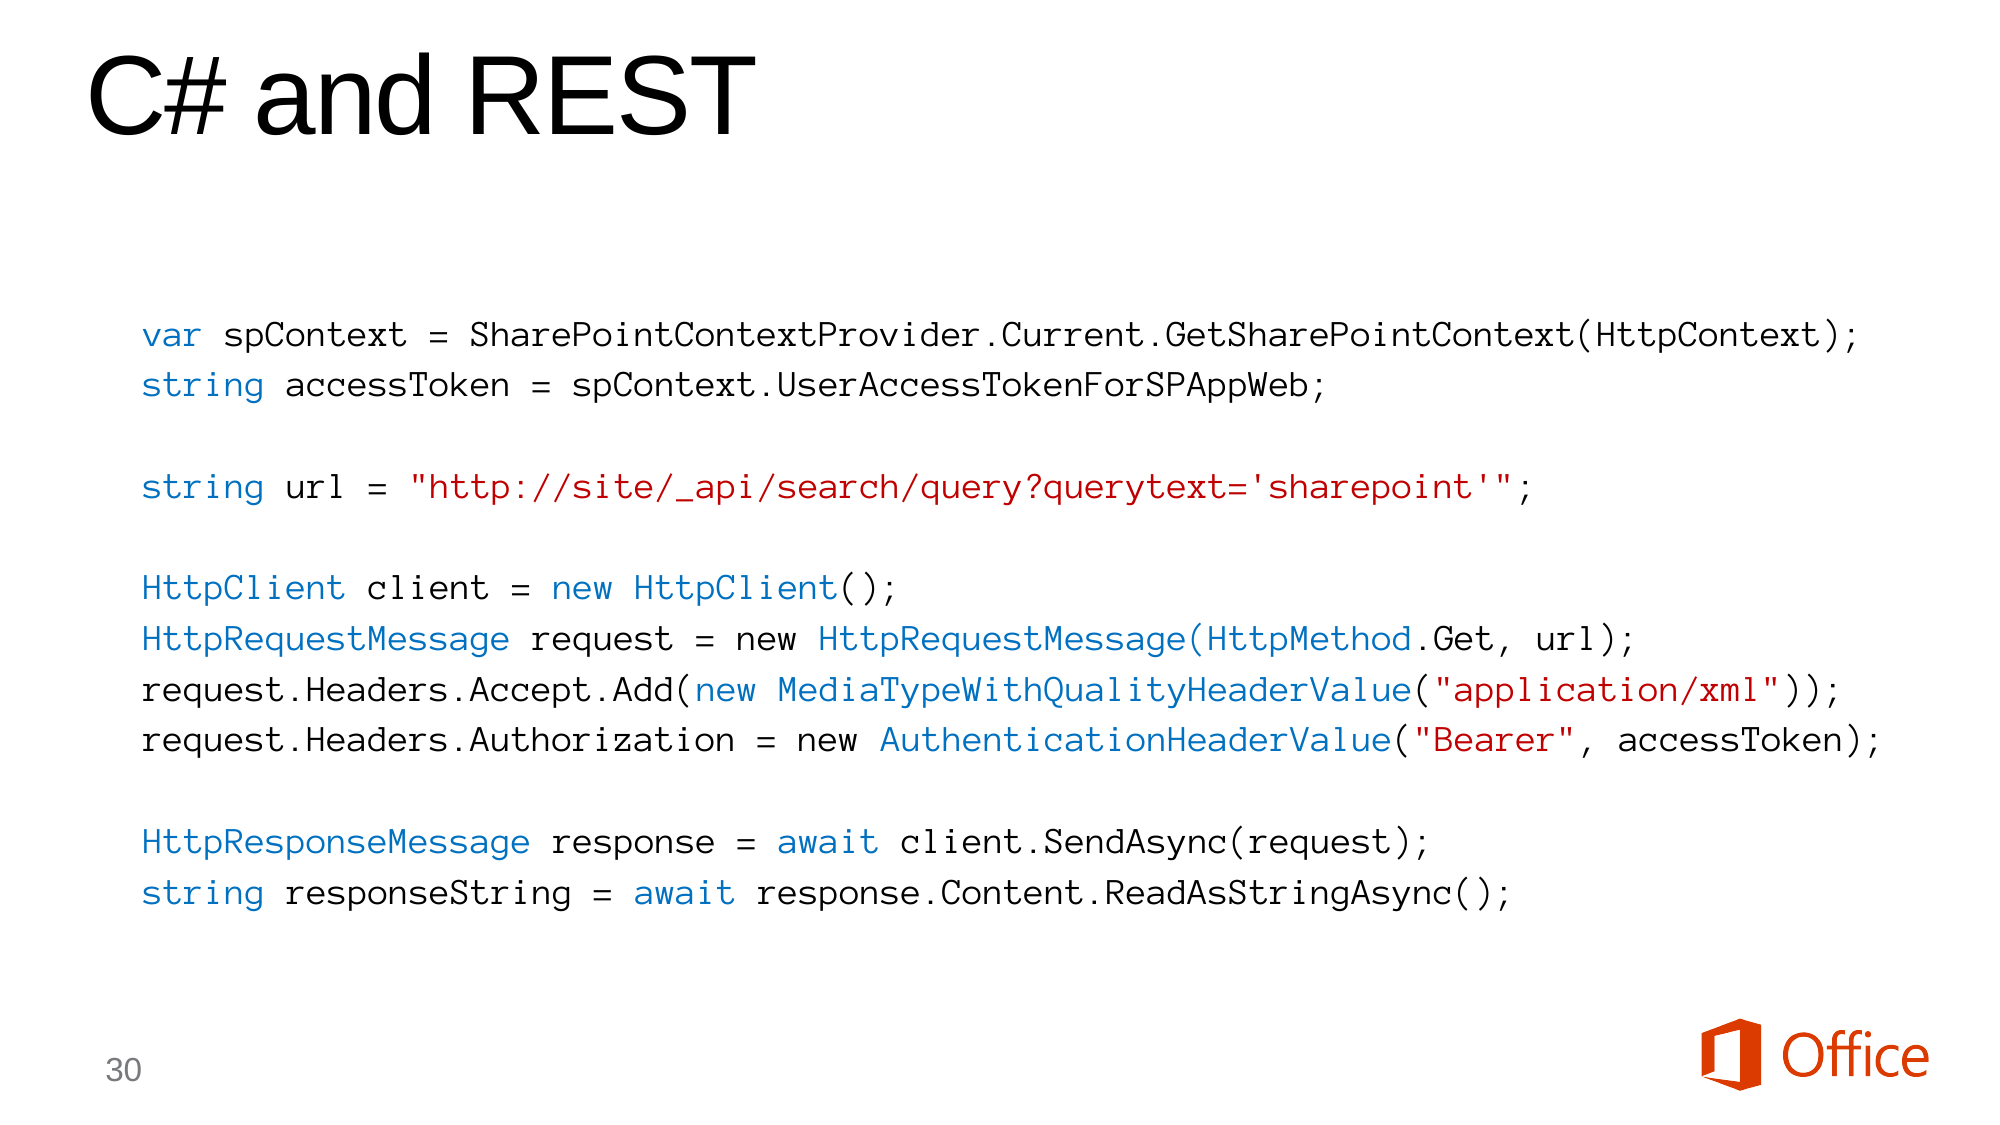

# C# and REST
var spContext = SharePointContextProvider.Current.GetSharePointContext(HttpContext);
string accessToken = spContext.UserAccessTokenForSPAppWeb;

string url = "http://site/_api/search/query?querytext='sharepoint'";

HttpClient client = new HttpClient();
HttpRequestMessage request = new HttpRequestMessage(HttpMethod.Get, url);
request.Headers.Accept.Add(new MediaTypeWithQualityHeaderValue("application/xml"));
request.Headers.Authorization = new AuthenticationHeaderValue("Bearer", accessToken);

HttpResponseMessage response = await client.SendAsync(request);
string responseString = await response.Content.ReadAsStringAsync();
30